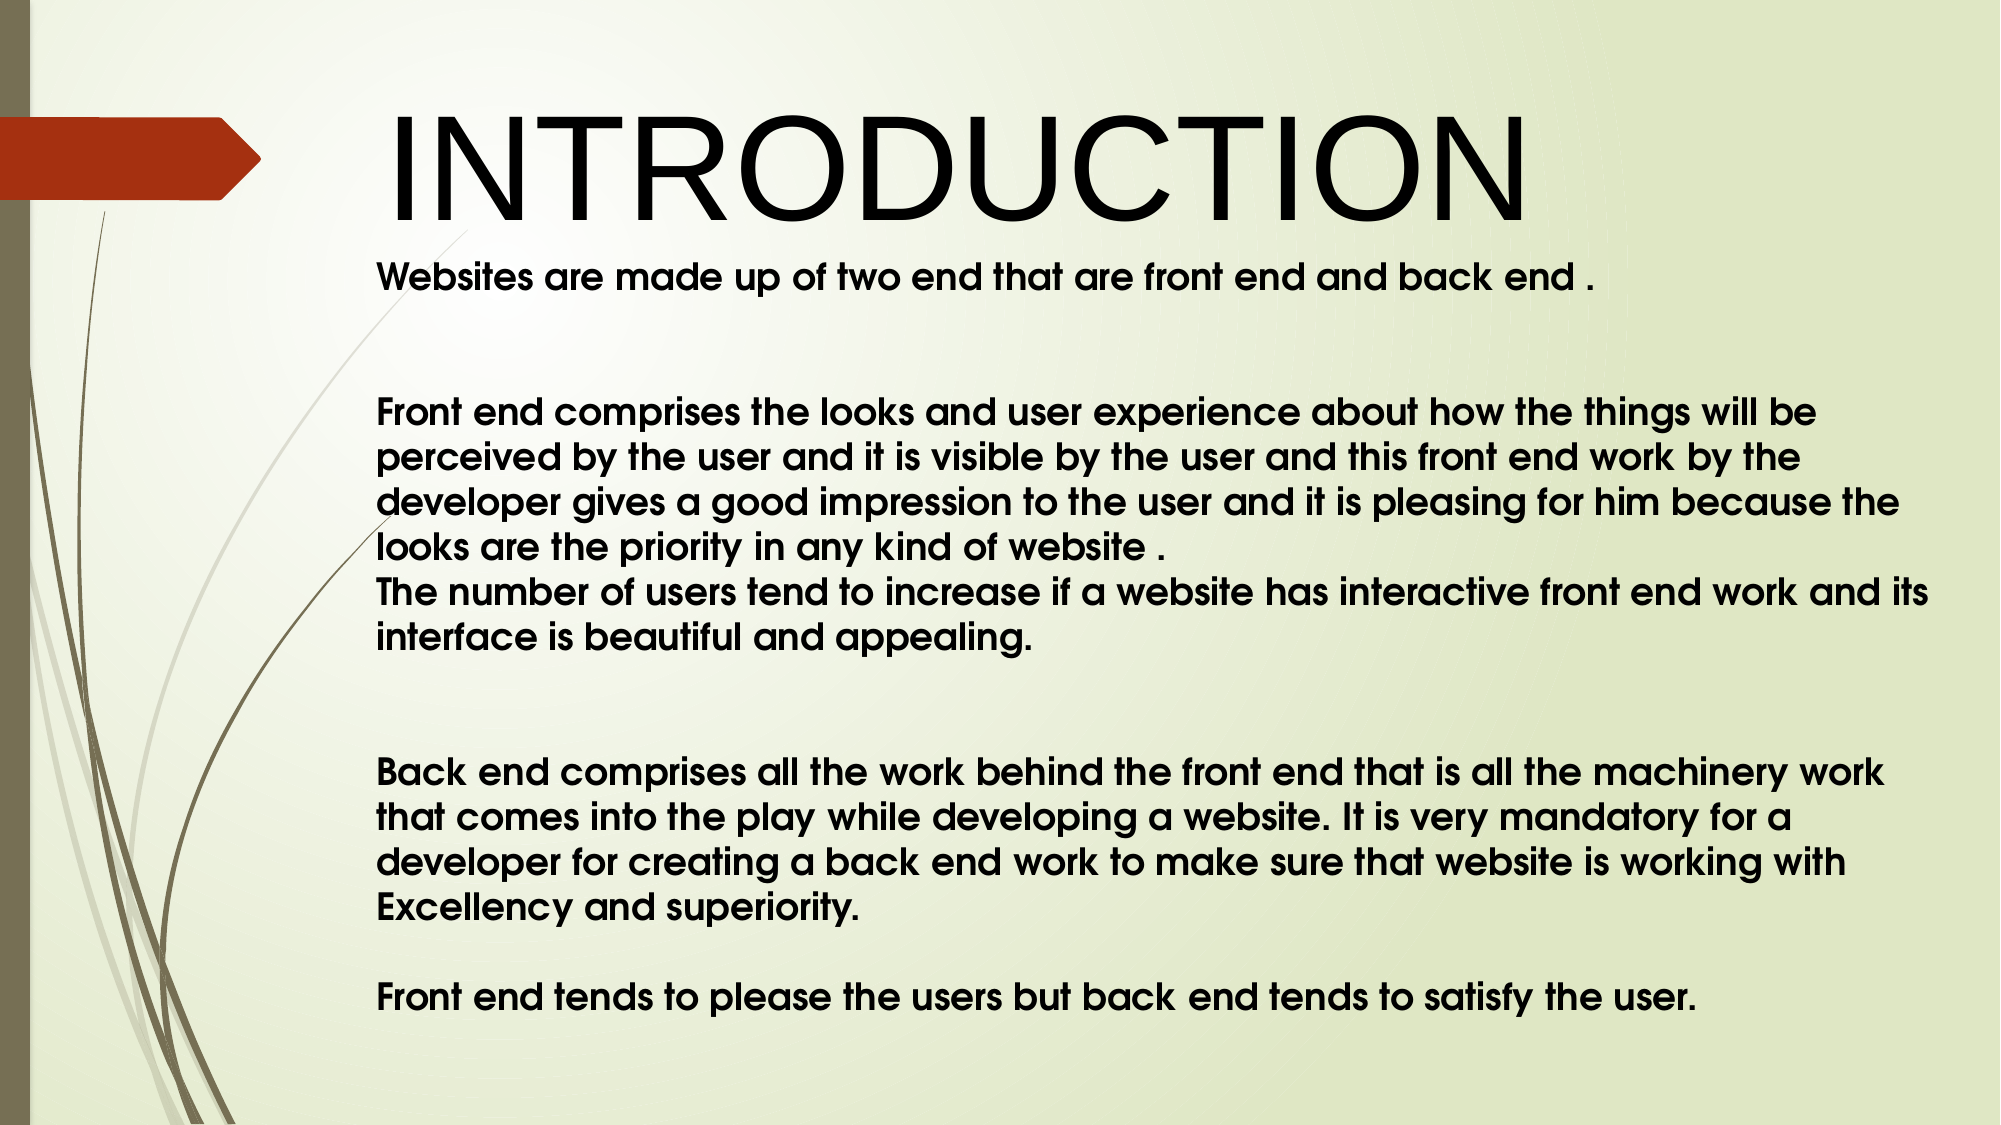

INTRODUCTION
Websites are made up of two end that are front end and back end .

Front end comprises the looks and user experience about how the things will be perceived by the user and it is visible by the user and this front end work by the developer gives a good impression to the user and it is pleasing for him because the looks are the priority in any kind of website .
The number of users tend to increase if a website has interactive front end work and its interface is beautiful and appealing.

Back end comprises all the work behind the front end that is all the machinery work that comes into the play while developing a website. It is very mandatory for a developer for creating a back end work to make sure that website is working with Excellency and superiority.

Front end tends to please the users but back end tends to satisfy the user.